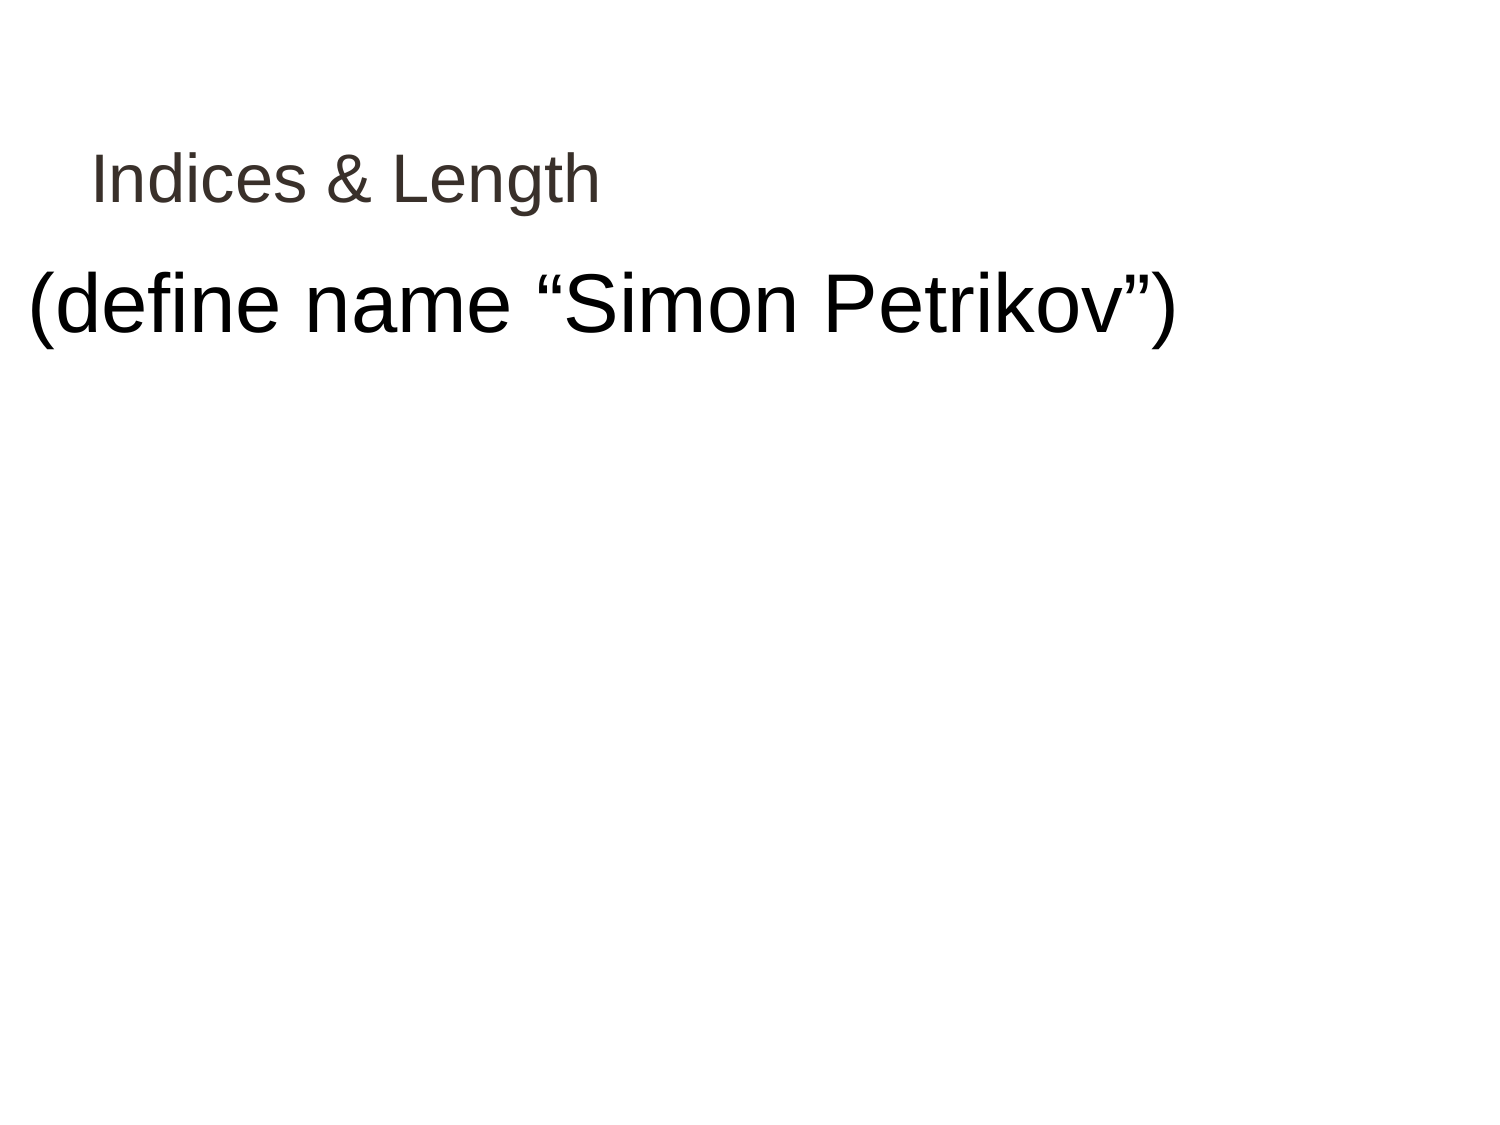

# Indices & Length

(define name “Simon Petrikov”)